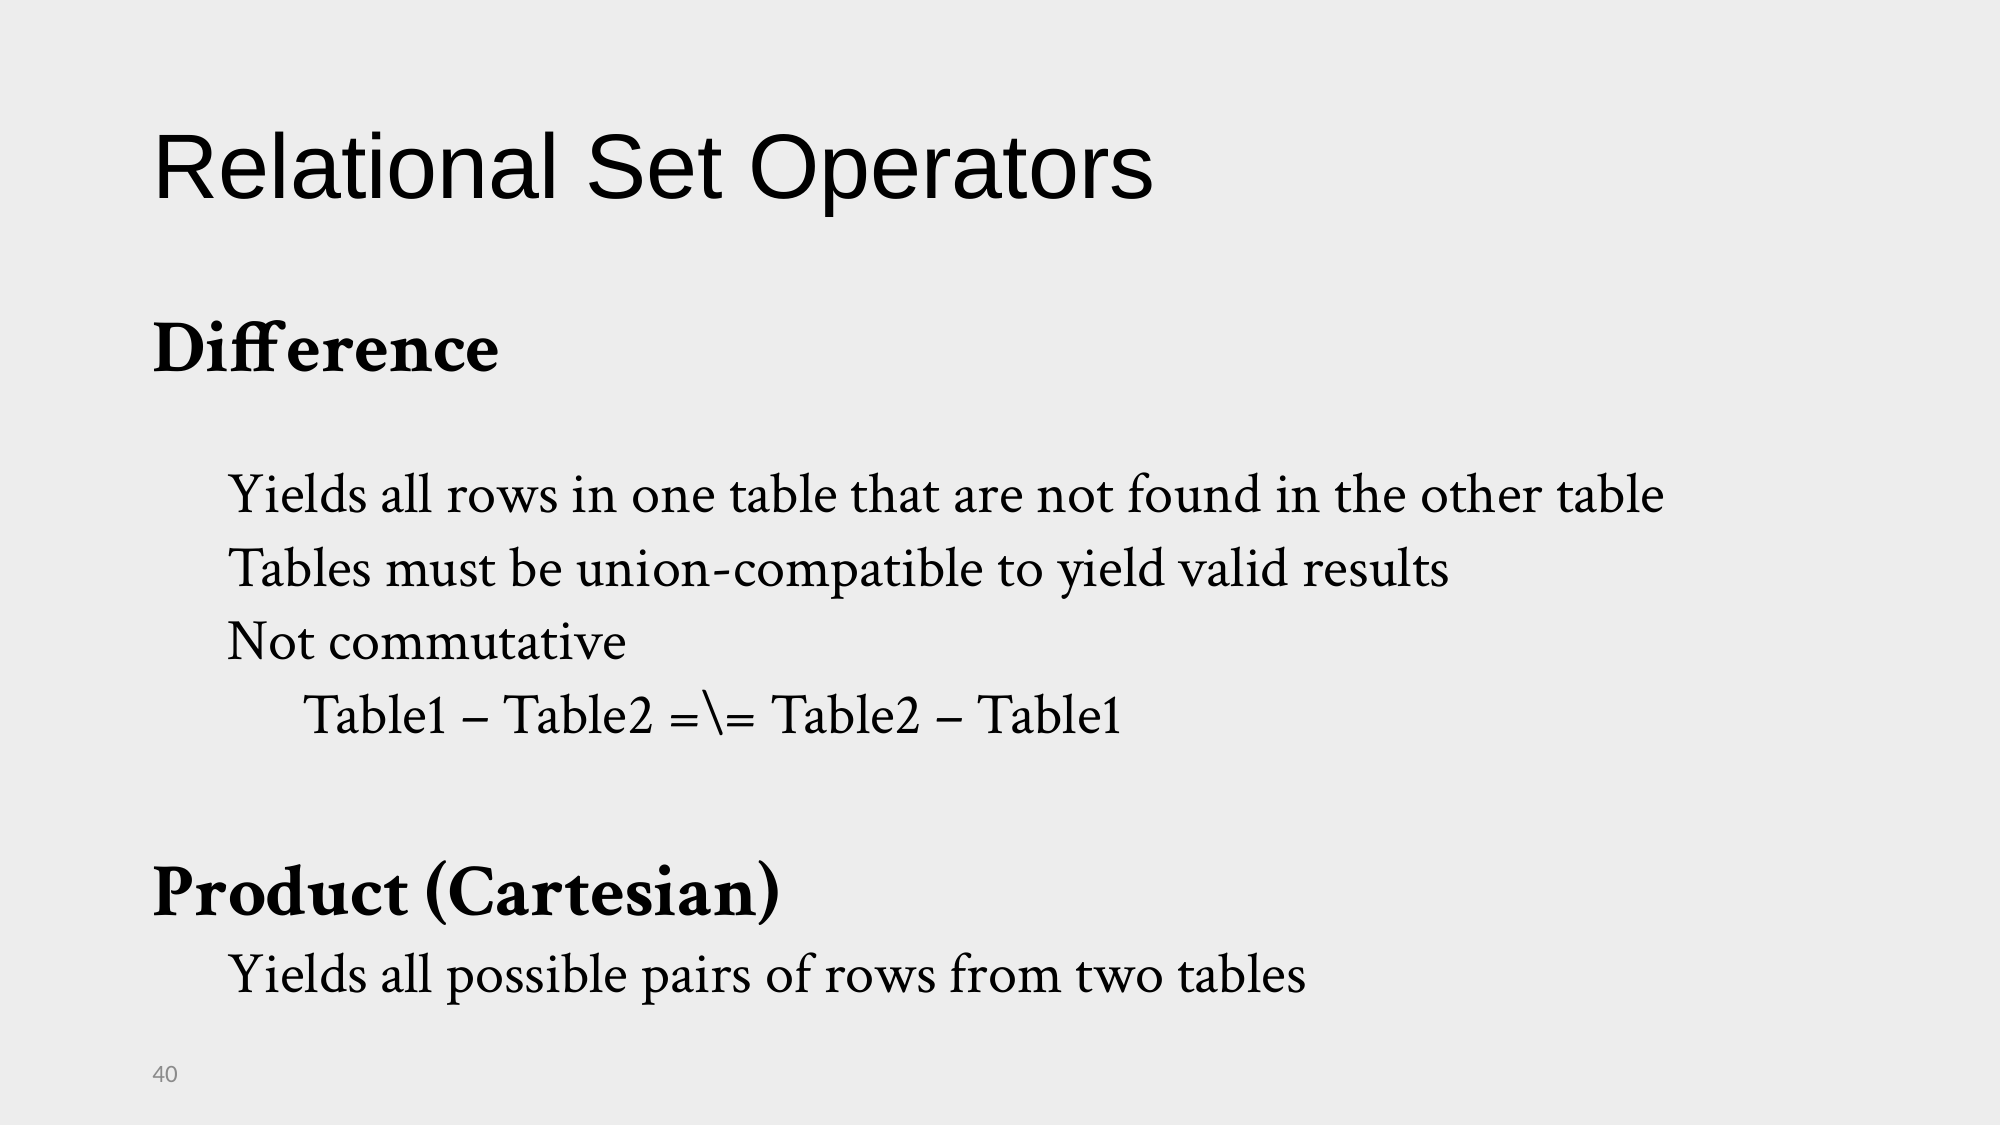

# Relational Set Operators
Difference

Yields all rows in one table that are not found in the other table
Tables must be union-compatible to yield valid results
Not commutative
Table1 – Table2 =\= Table2 – Table1

Product (Cartesian)
Yields all possible pairs of rows from two tables
40